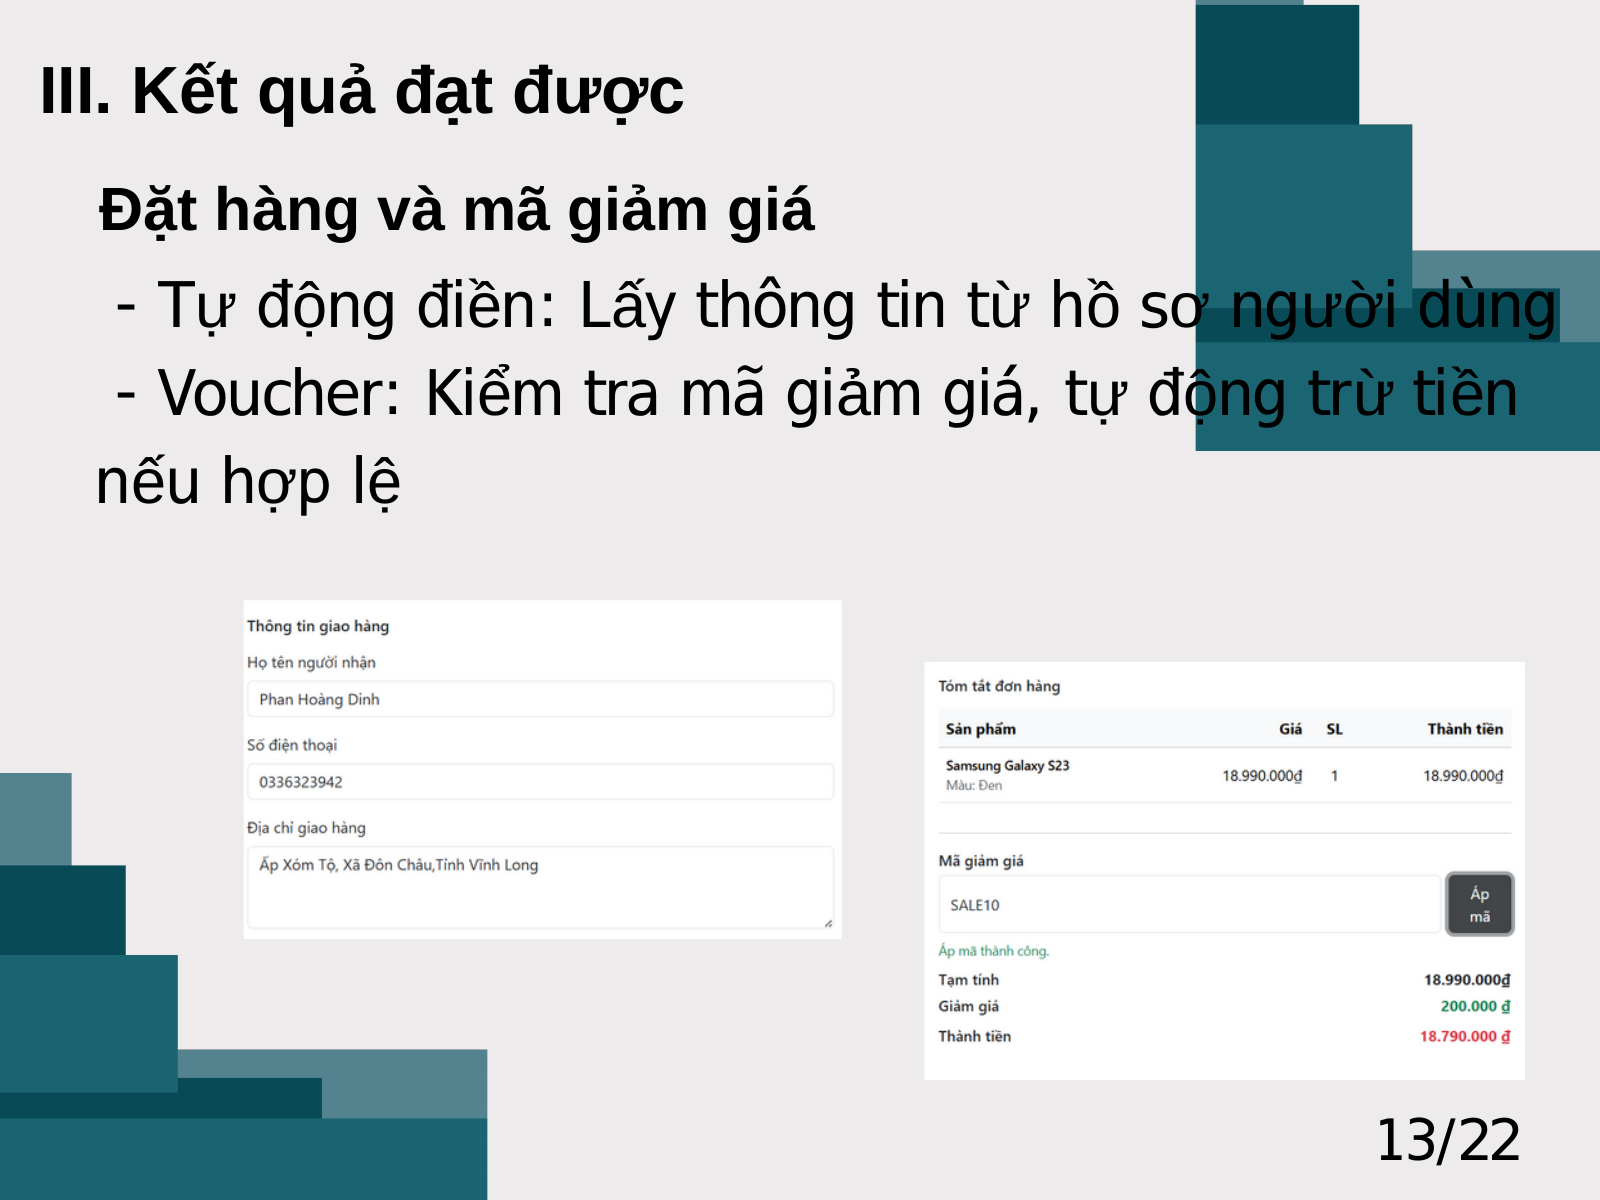

III. Kết quả đạt được
Đặt hàng và mã giảm giá
 - Tự động điền: Lấy thông tin từ hồ sơ người dùng
 - Voucher: Kiểm tra mã giảm giá, tự động trừ tiền nếu hợp lệ

13/22